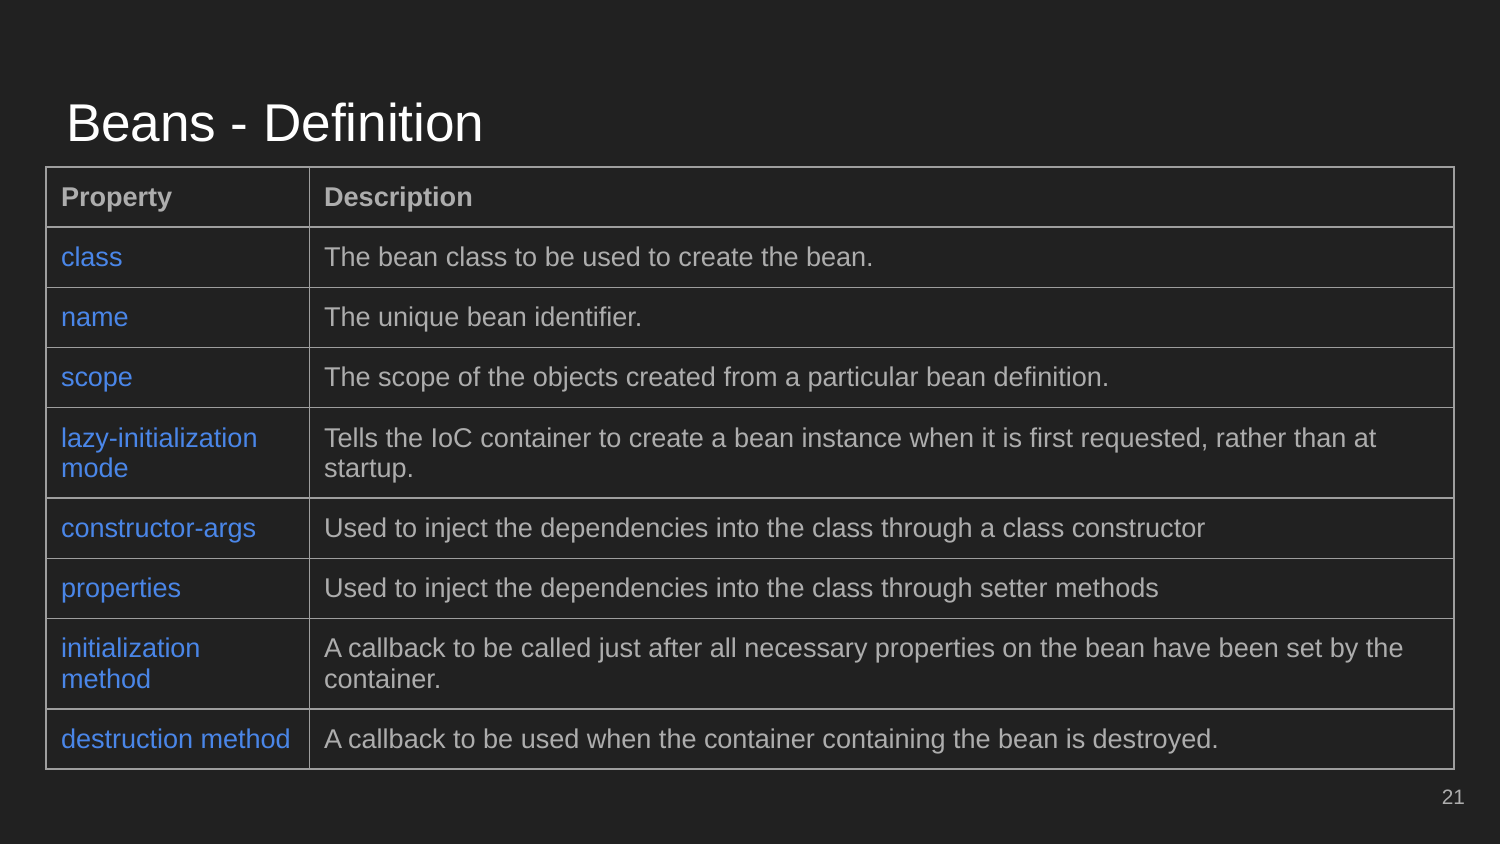

# Beans - Definition
| Property | Description |
| --- | --- |
| class | The bean class to be used to create the bean. |
| name | The unique bean identifier. |
| scope | The scope of the objects created from a particular bean definition. |
| lazy-initialization mode | Tells the IoC container to create a bean instance when it is first requested, rather than at startup. |
| constructor-args | Used to inject the dependencies into the class through a class constructor |
| properties | Used to inject the dependencies into the class through setter methods |
| initialization method | A callback to be called just after all necessary properties on the bean have been set by the container. |
| destruction method | A callback to be used when the container containing the bean is destroyed. |
21